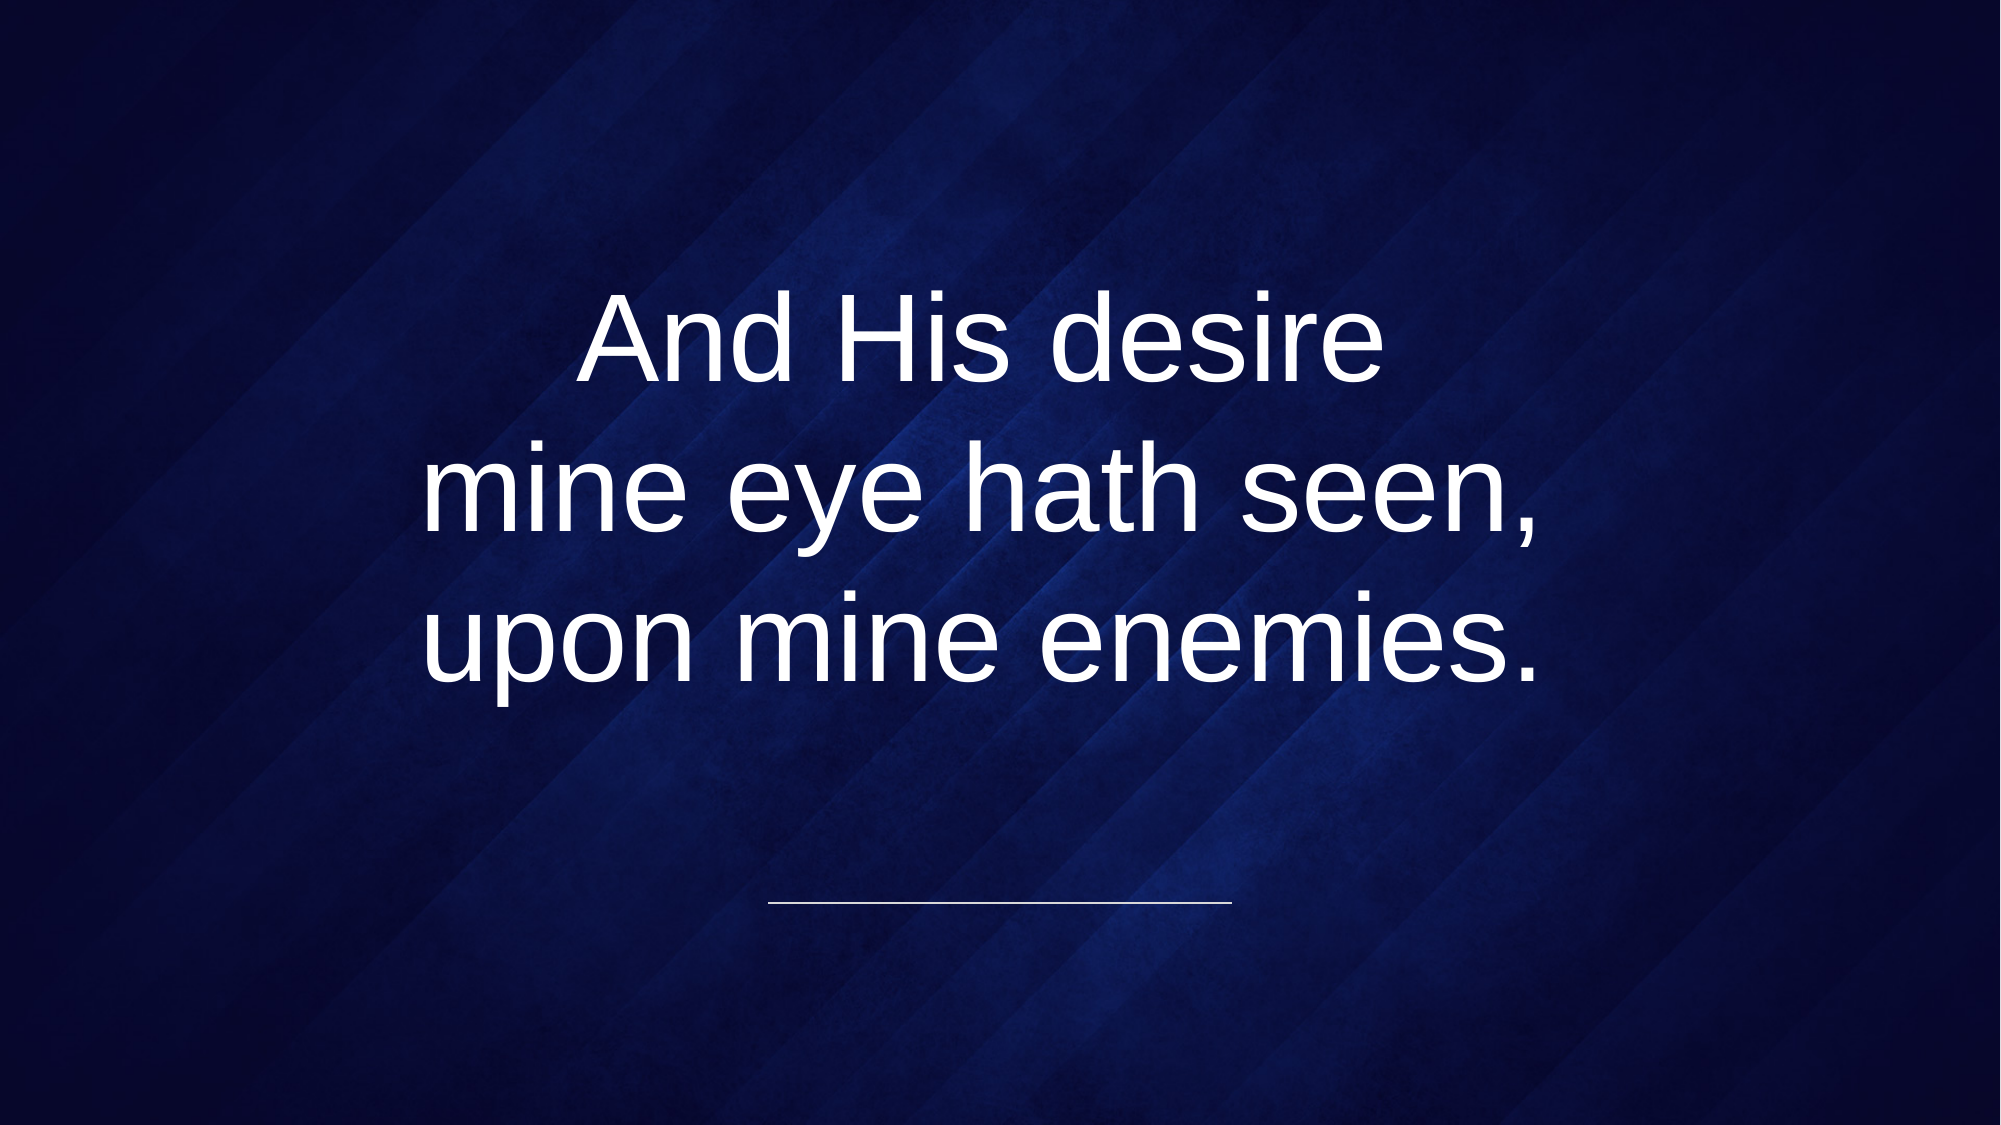

# And His desire mine eye hath seen, upon mine enemies.